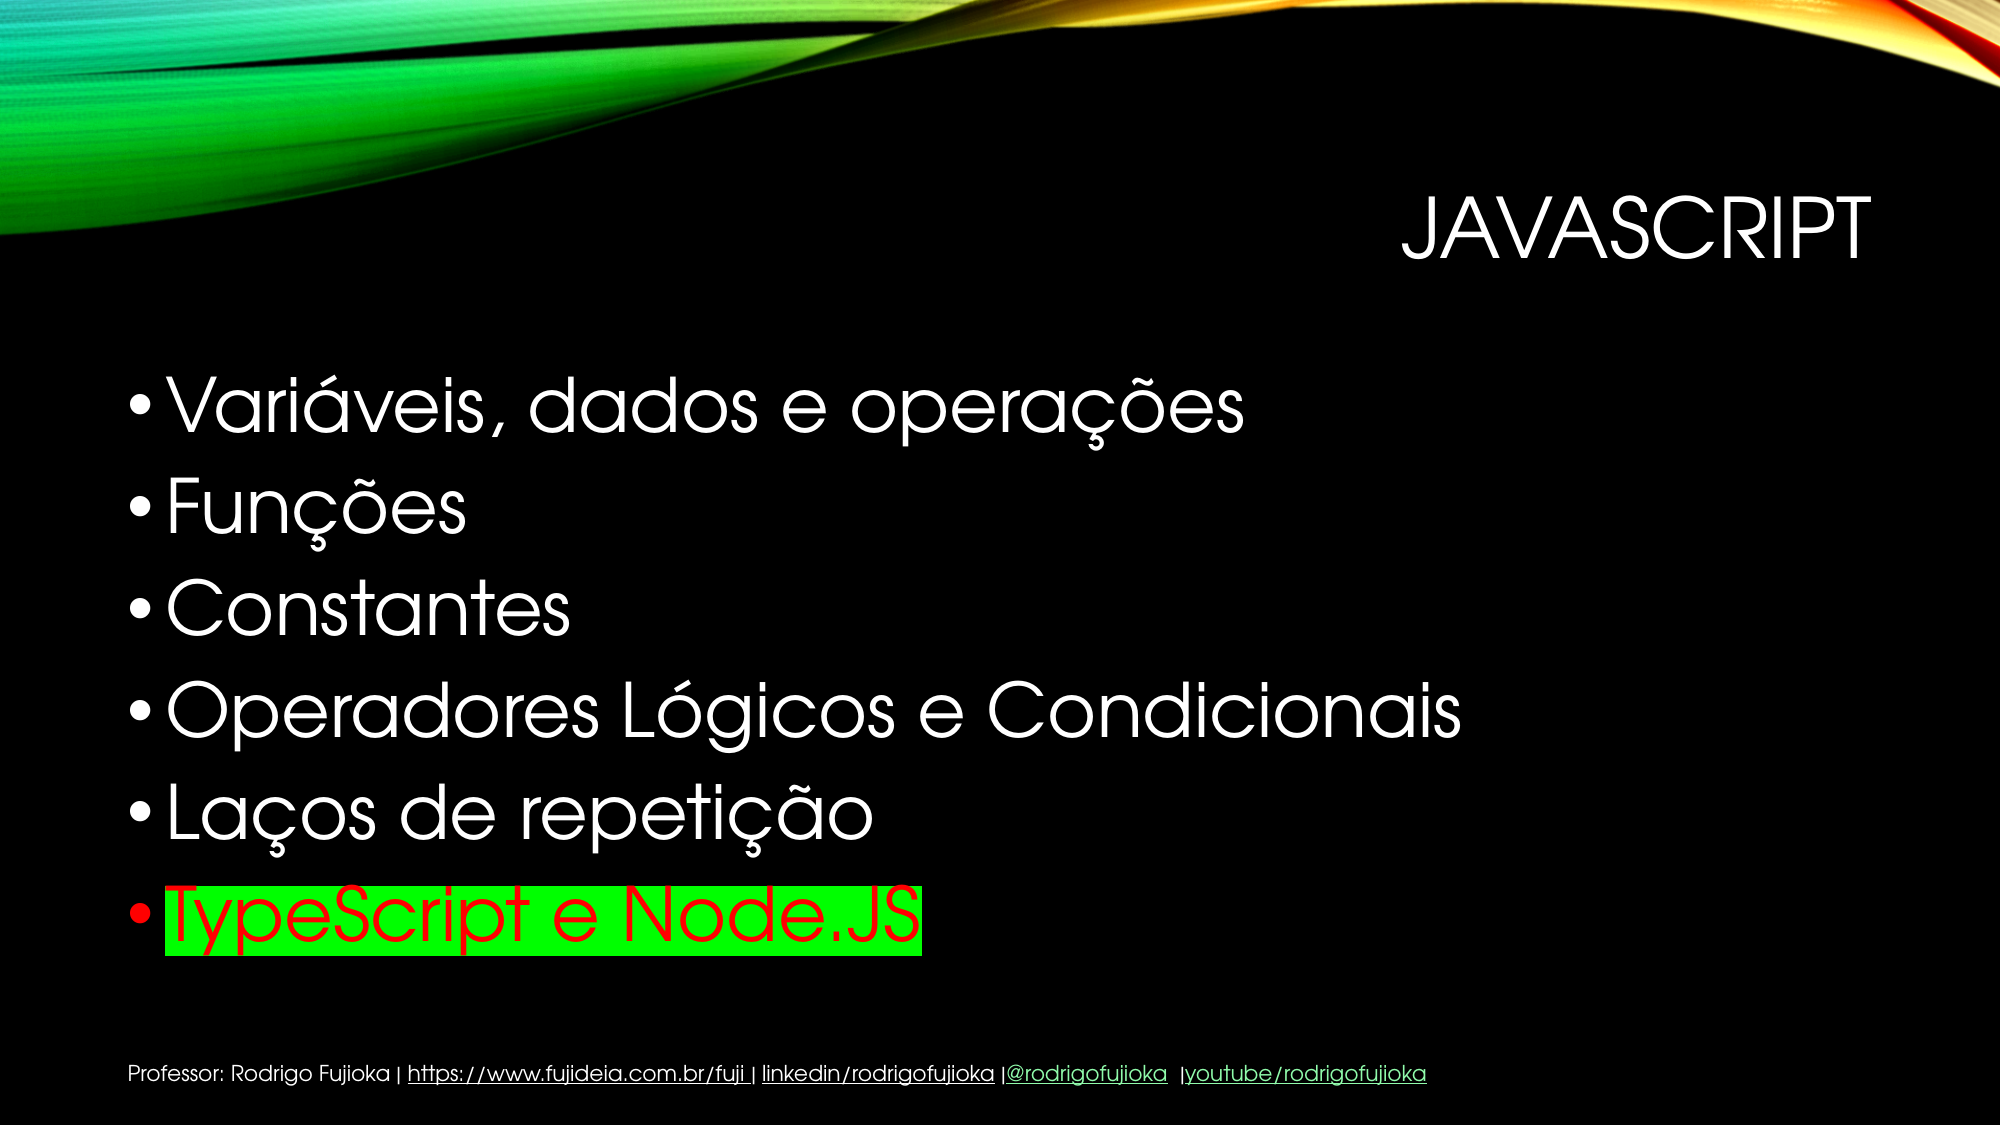

# JavaScript
Variáveis, dados e operações
Funções
Constantes
Operadores Lógicos e Condicionais
Laços de repetição
TypeScript e Node.JS
Professor: Rodrigo Fujioka | https://www.fujideia.com.br/fuji | linkedin/rodrigofujioka |@rodrigofujioka  |youtube/rodrigofujioka